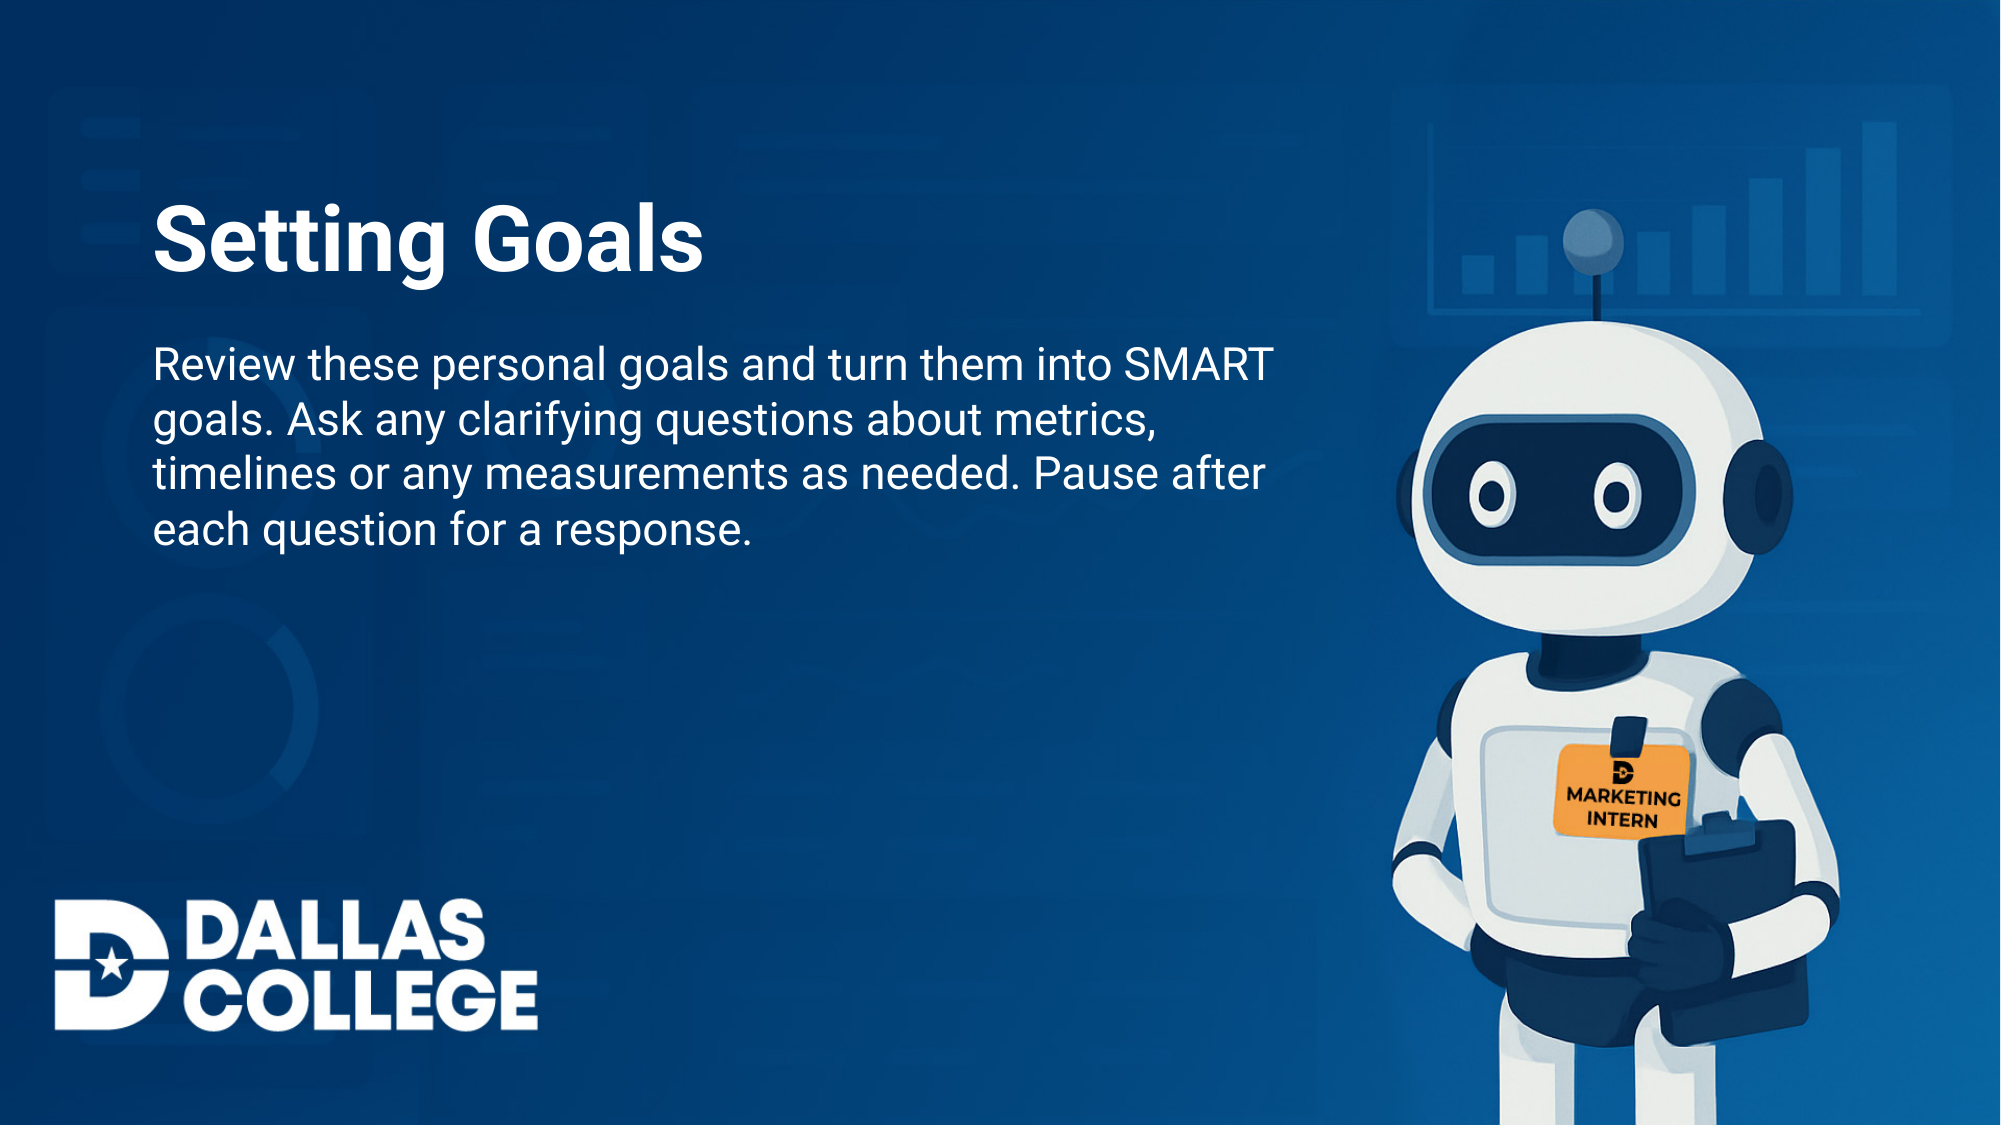

Setting Goals
Review these personal goals and turn them into SMART goals. Ask any clarifying questions about metrics, timelines or any measurements as needed. Pause after each question for a response.